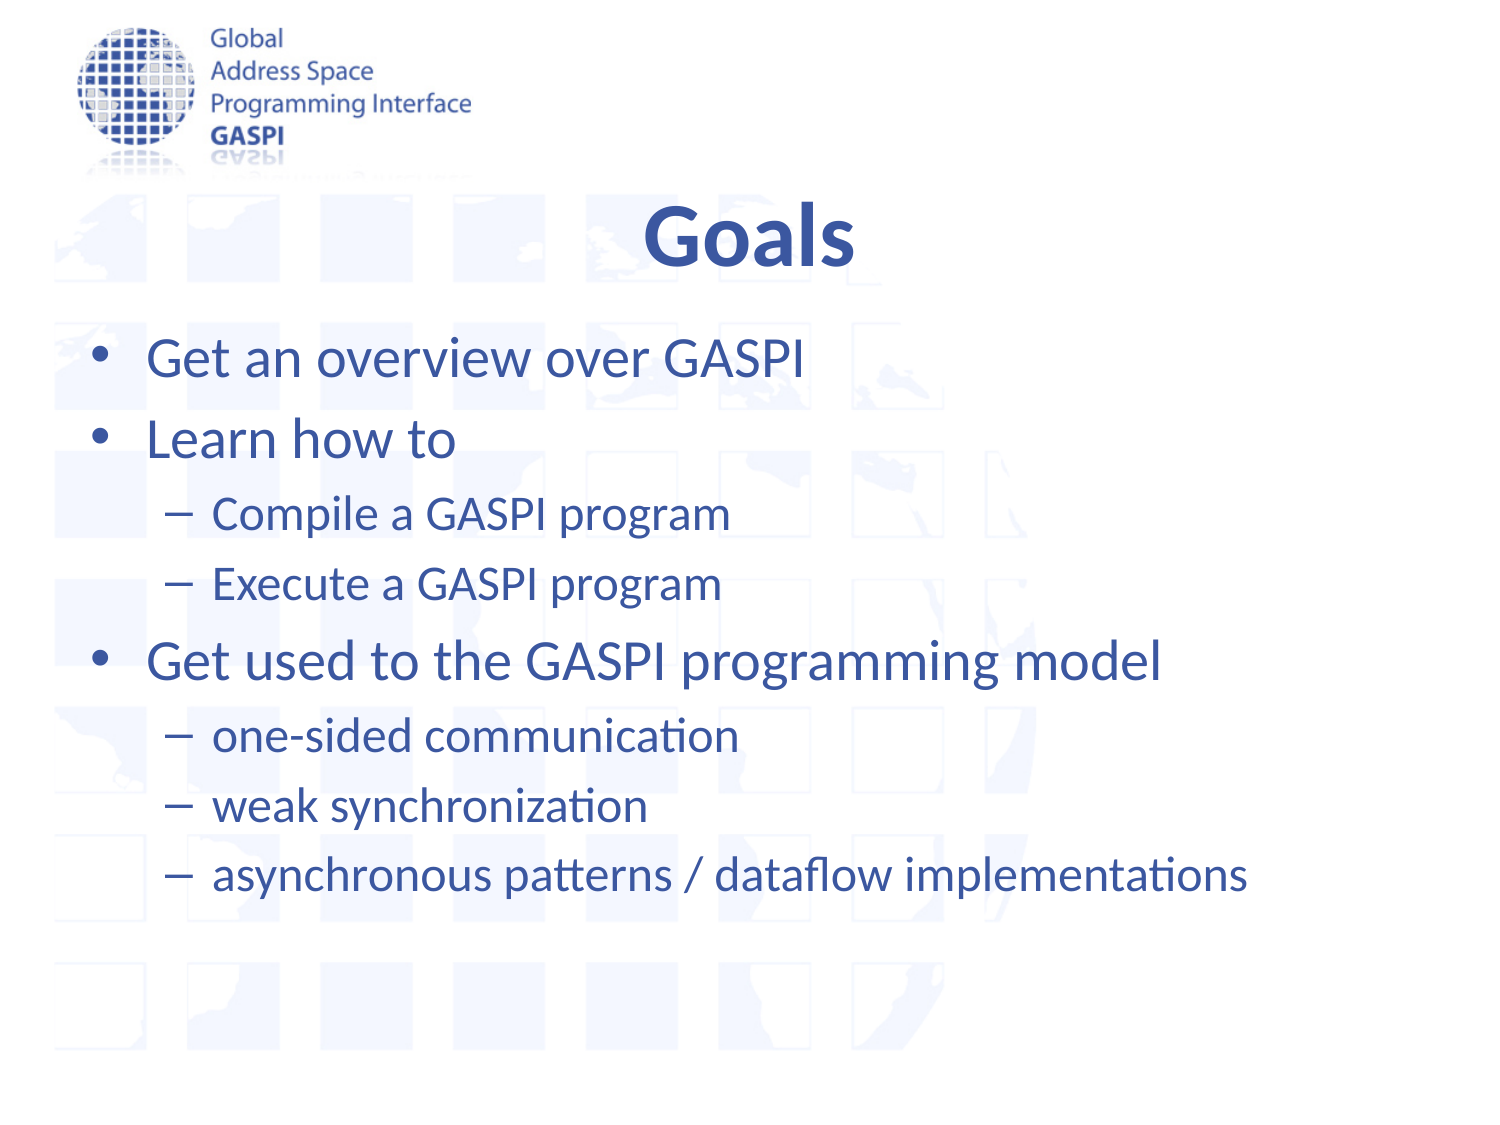

# Goals
Get an overview over GASPI
Learn how to
Compile a GASPI program
Execute a GASPI program
Get used to the GASPI programming model
one-sided communication
weak synchronization
asynchronous patterns / dataflow implementations